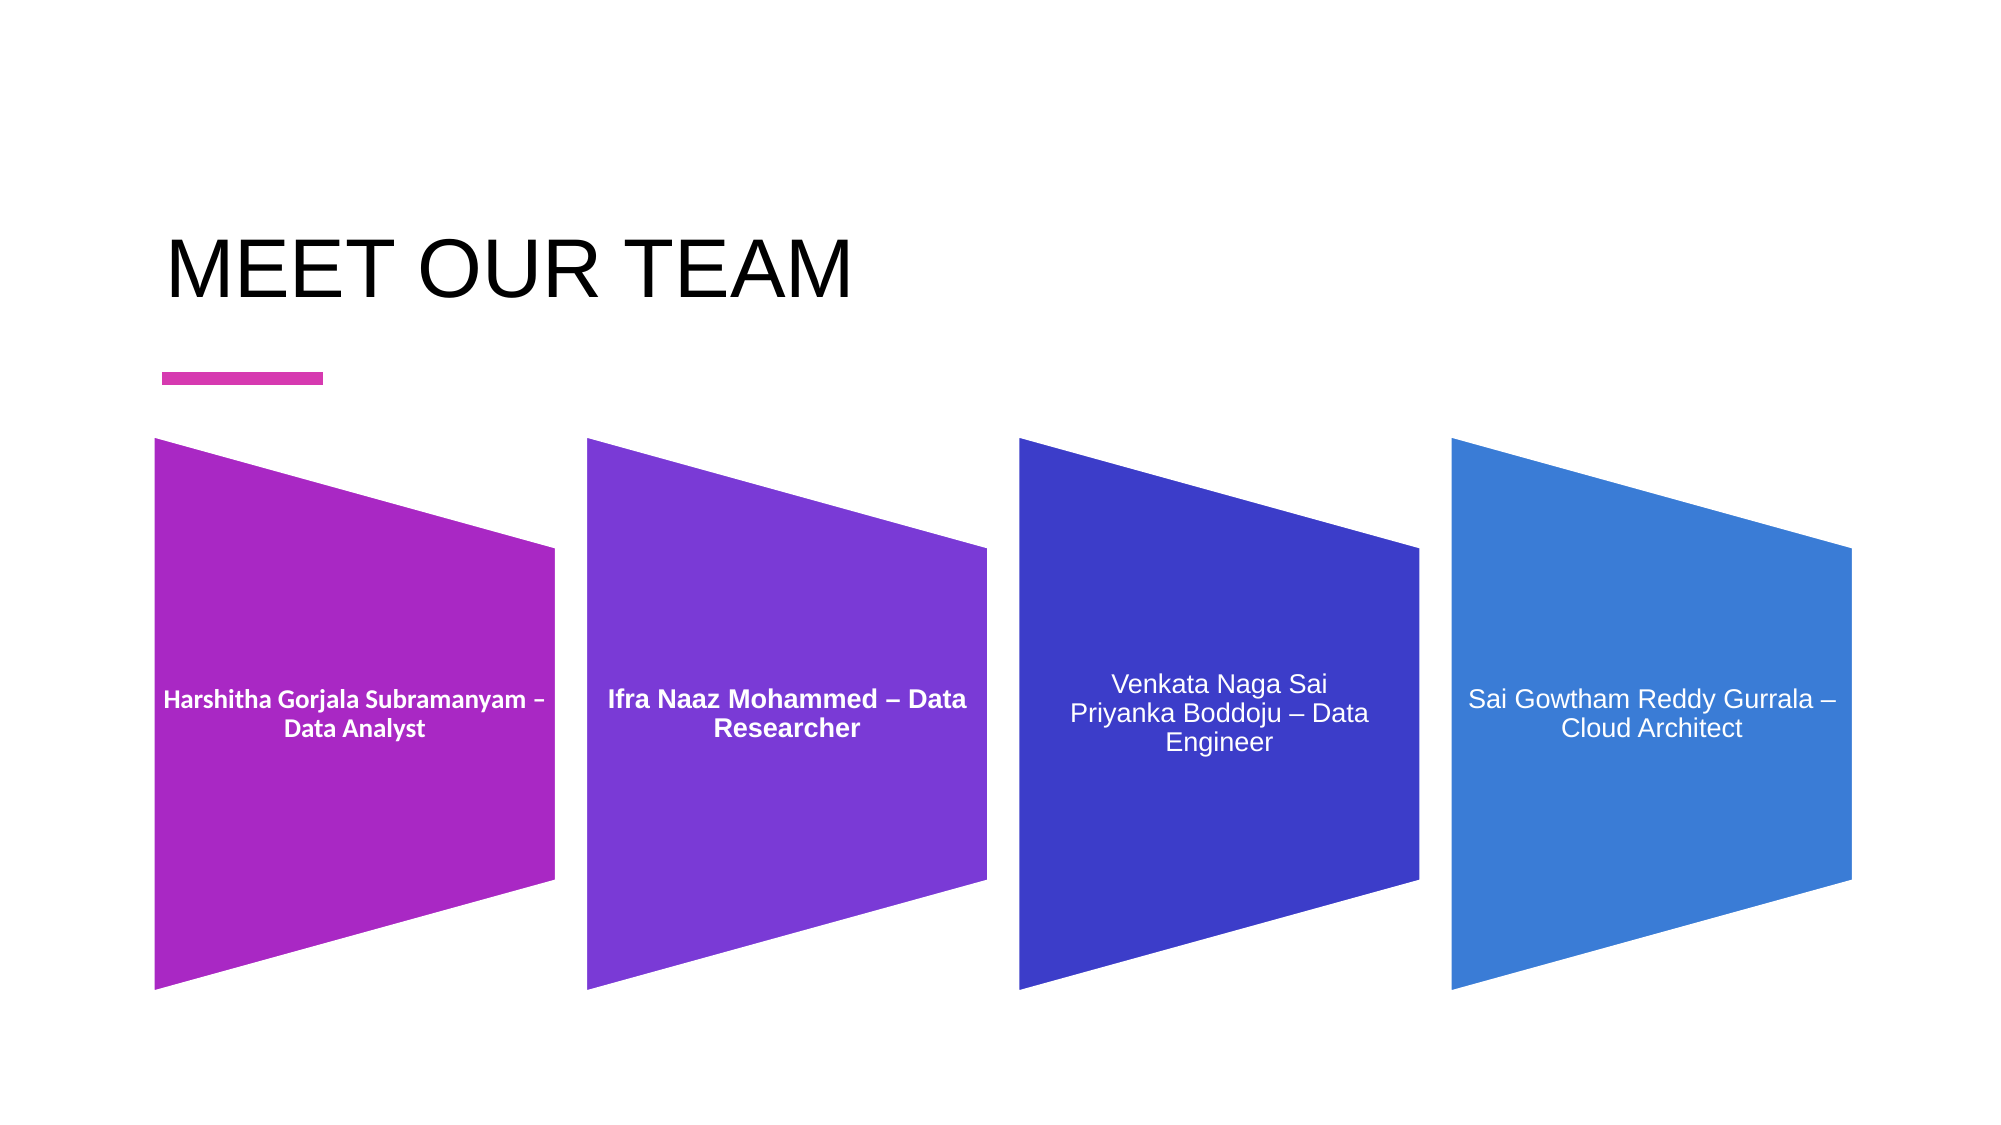

# MEET OUR TEAM
Harshitha Gorjala Subramanyam – Data Analyst
Ifra Naaz Mohammed – Data Researcher
Venkata Naga Sai Priyanka Boddoju – Data Engineer
Sai Gowtham Reddy Gurrala – Cloud Architect